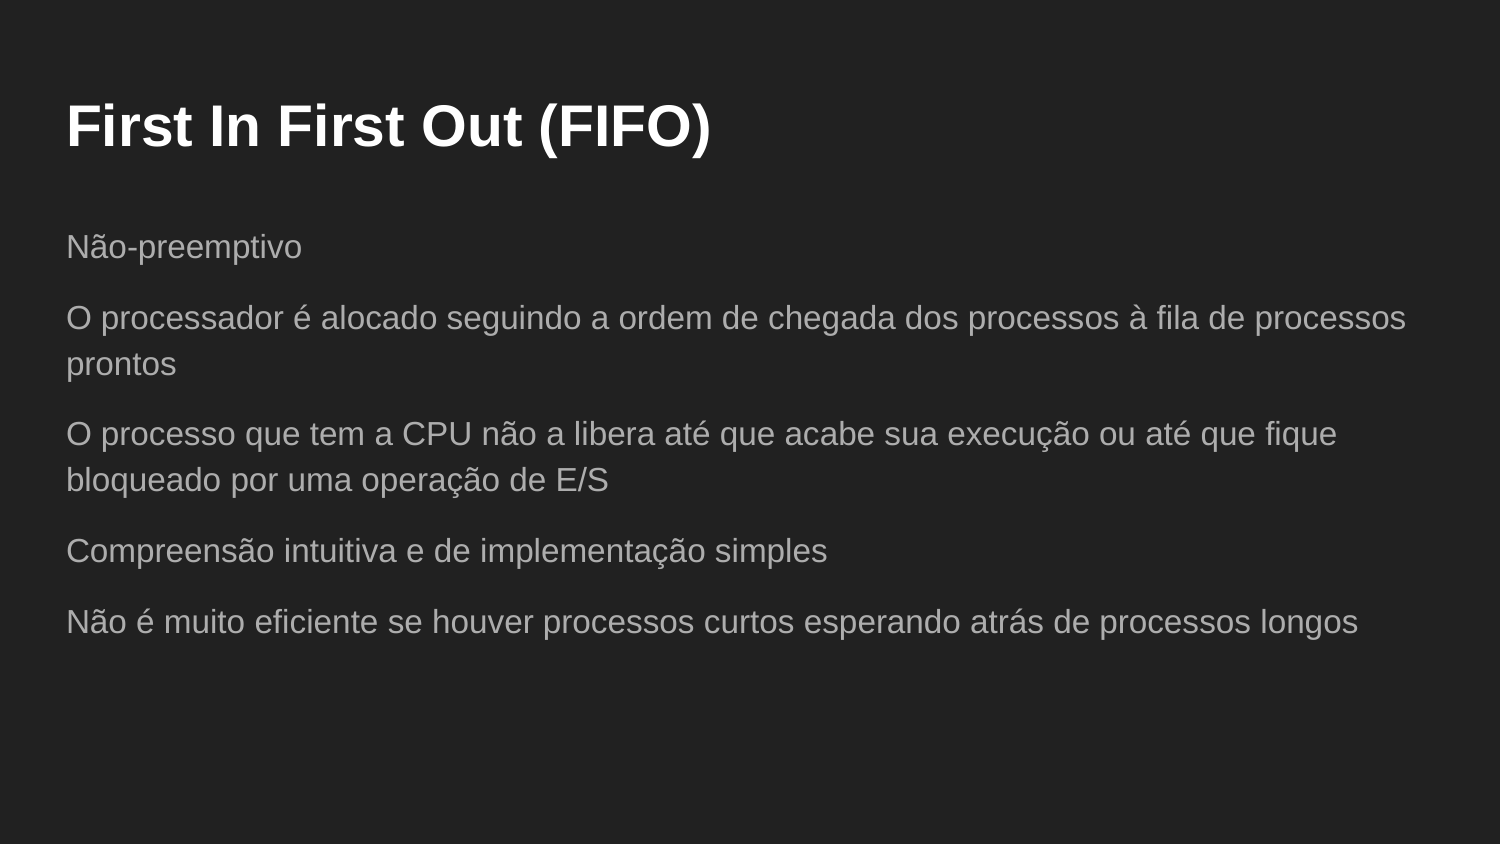

# First In First Out (FIFO)
Não-preemptivo
O processador é alocado seguindo a ordem de chegada dos processos à fila de processos prontos
O processo que tem a CPU não a libera até que acabe sua execução ou até que fique bloqueado por uma operação de E/S
Compreensão intuitiva e de implementação simples
Não é muito eficiente se houver processos curtos esperando atrás de processos longos